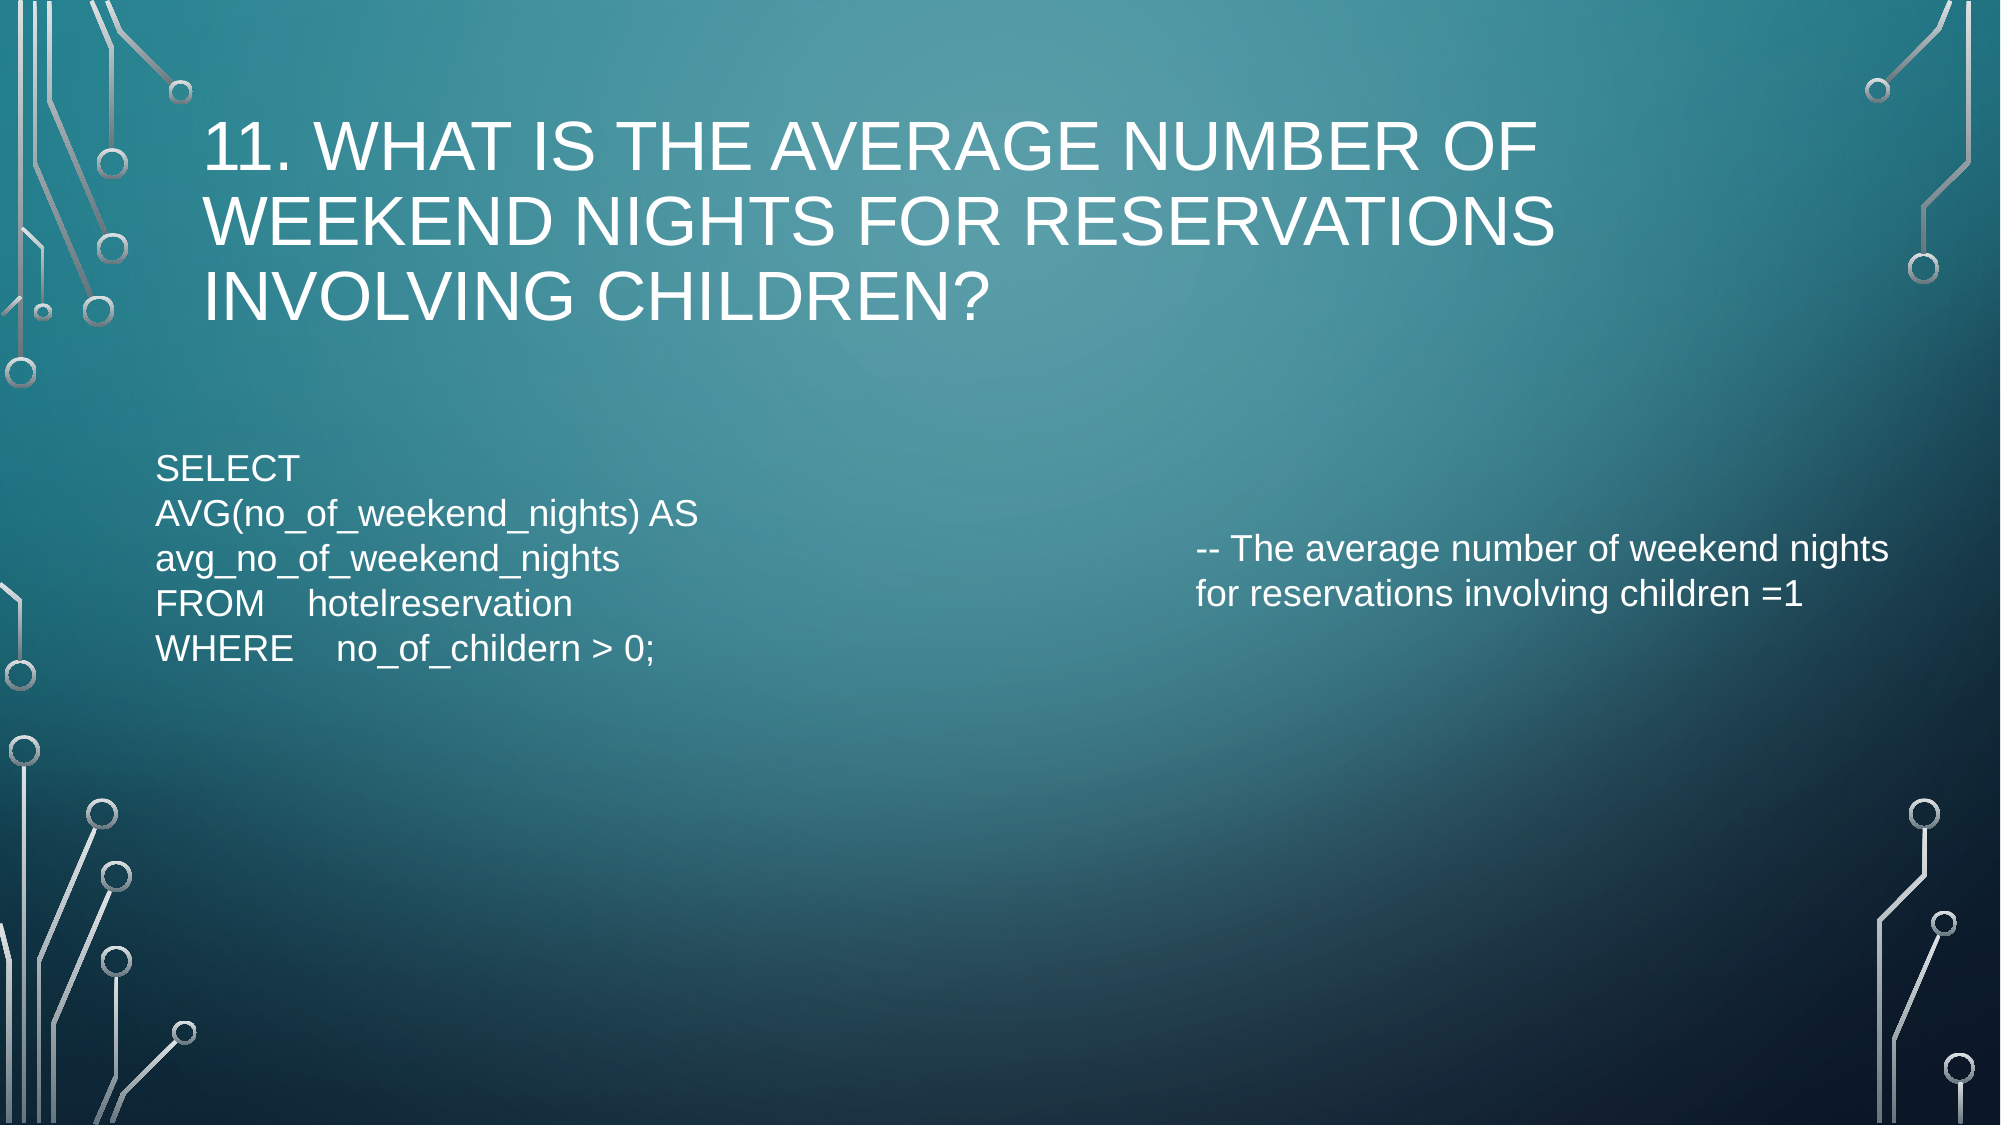

# 11. What is the average number of weekend nights for reservations involving children?
SELECT     AVG(no_of_weekend_nights) AS avg_no_of_weekend_nights
FROM    hotelreservation
WHERE    no_of_childern > 0;
-- The average number of weekend nights for reservations involving children =1